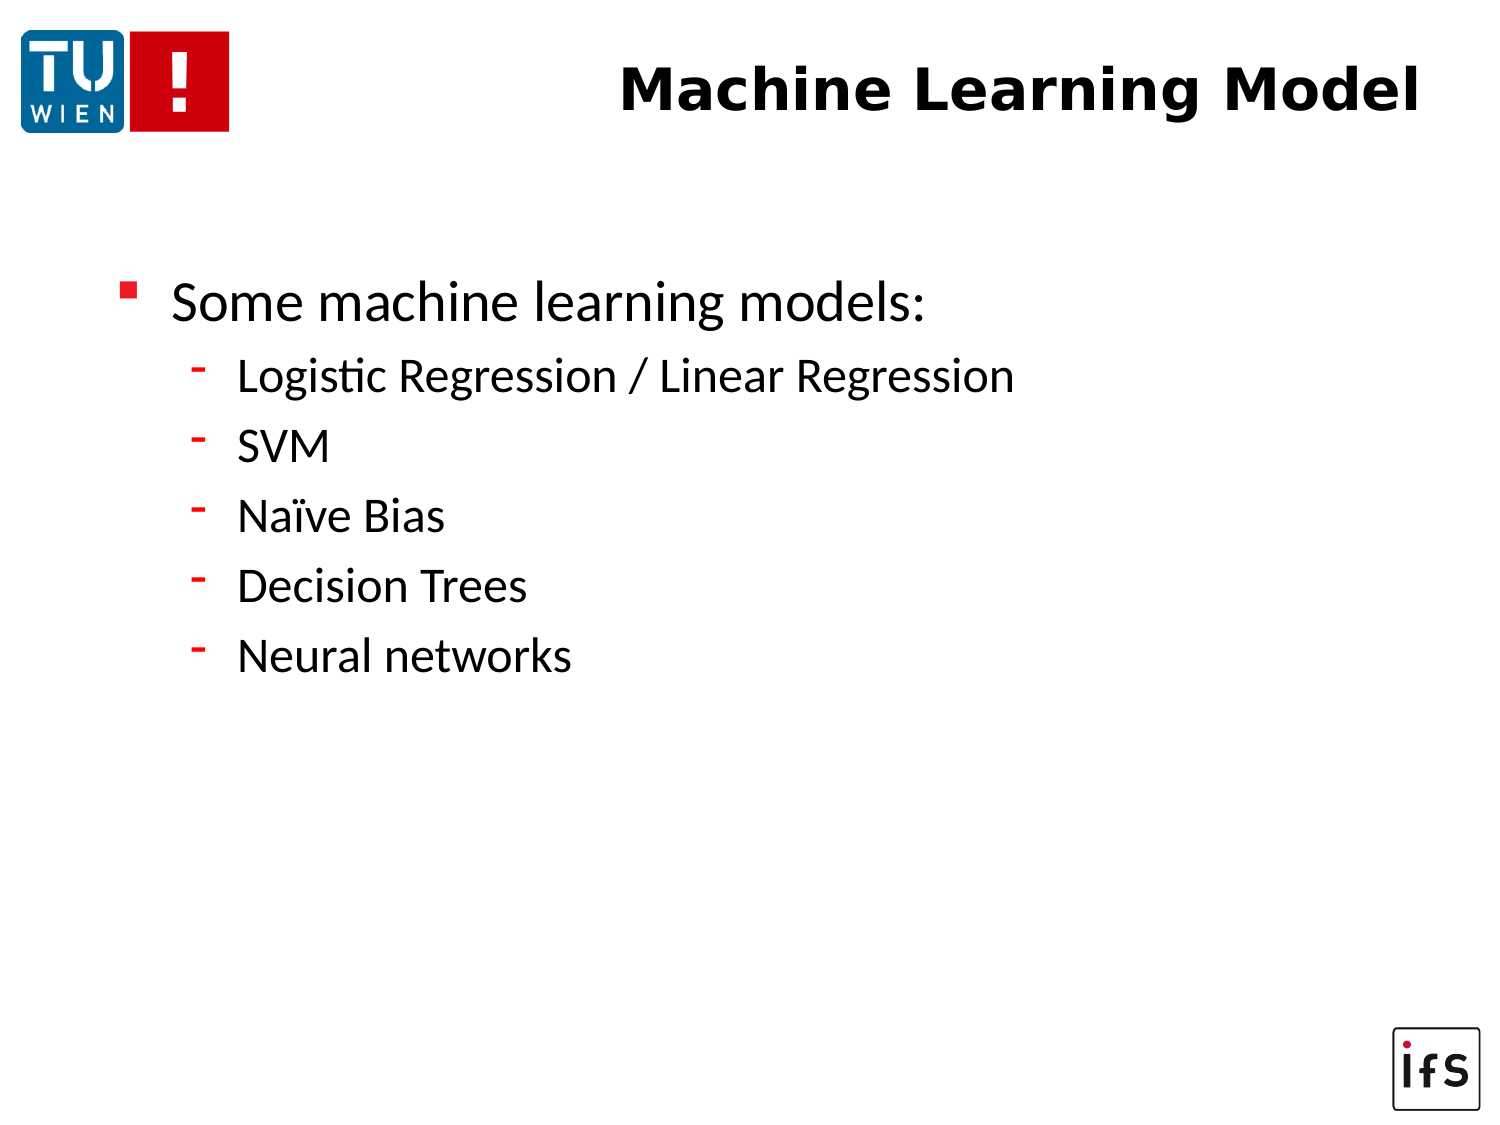

# Machine Learning Model
Some machine learning models:
Logistic Regression / Linear Regression
SVM
Naïve Bias
Decision Trees
Neural networks